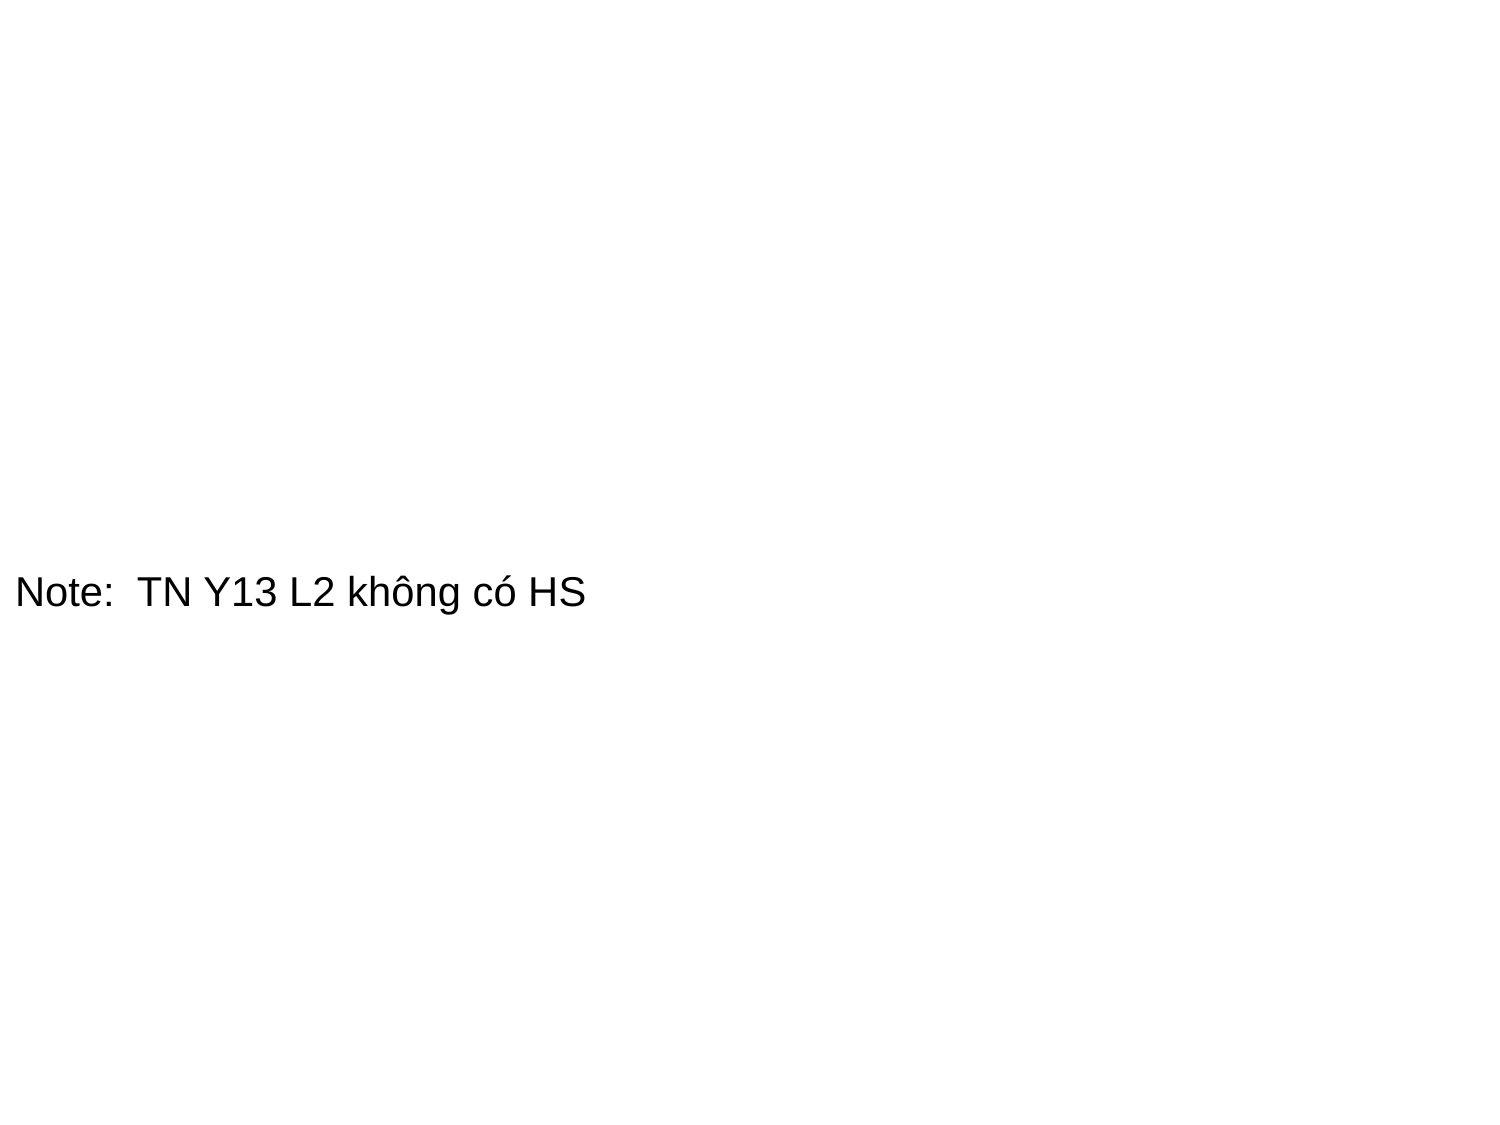

Note:  TN Y13 L2 không có HS